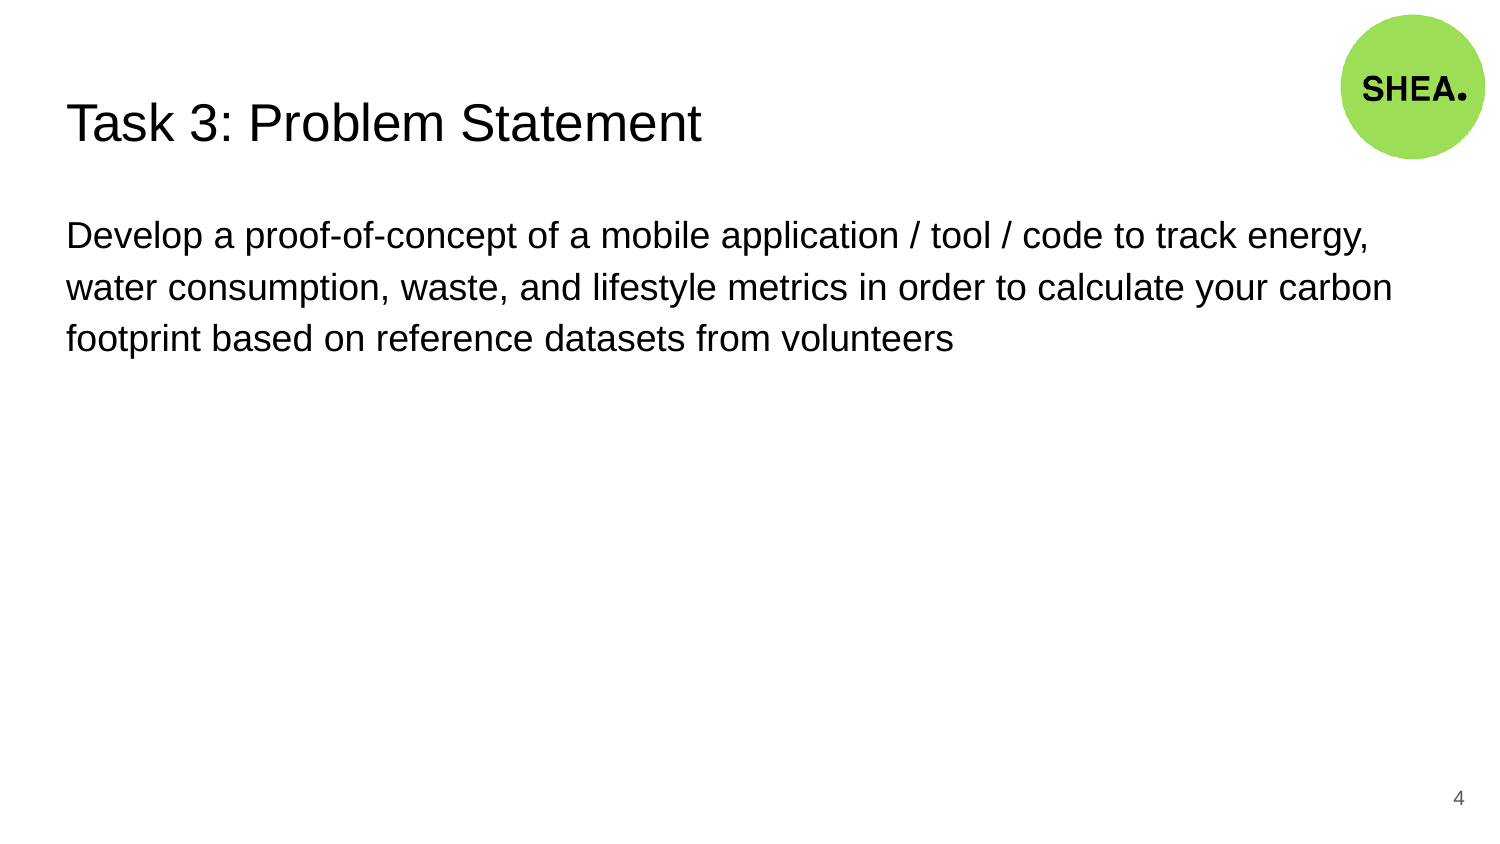

# Task 3: Problem Statement
Develop a proof-of-concept of a mobile application / tool / code to track energy, water consumption, waste, and lifestyle metrics in order to calculate your carbon footprint based on reference datasets from volunteers
4